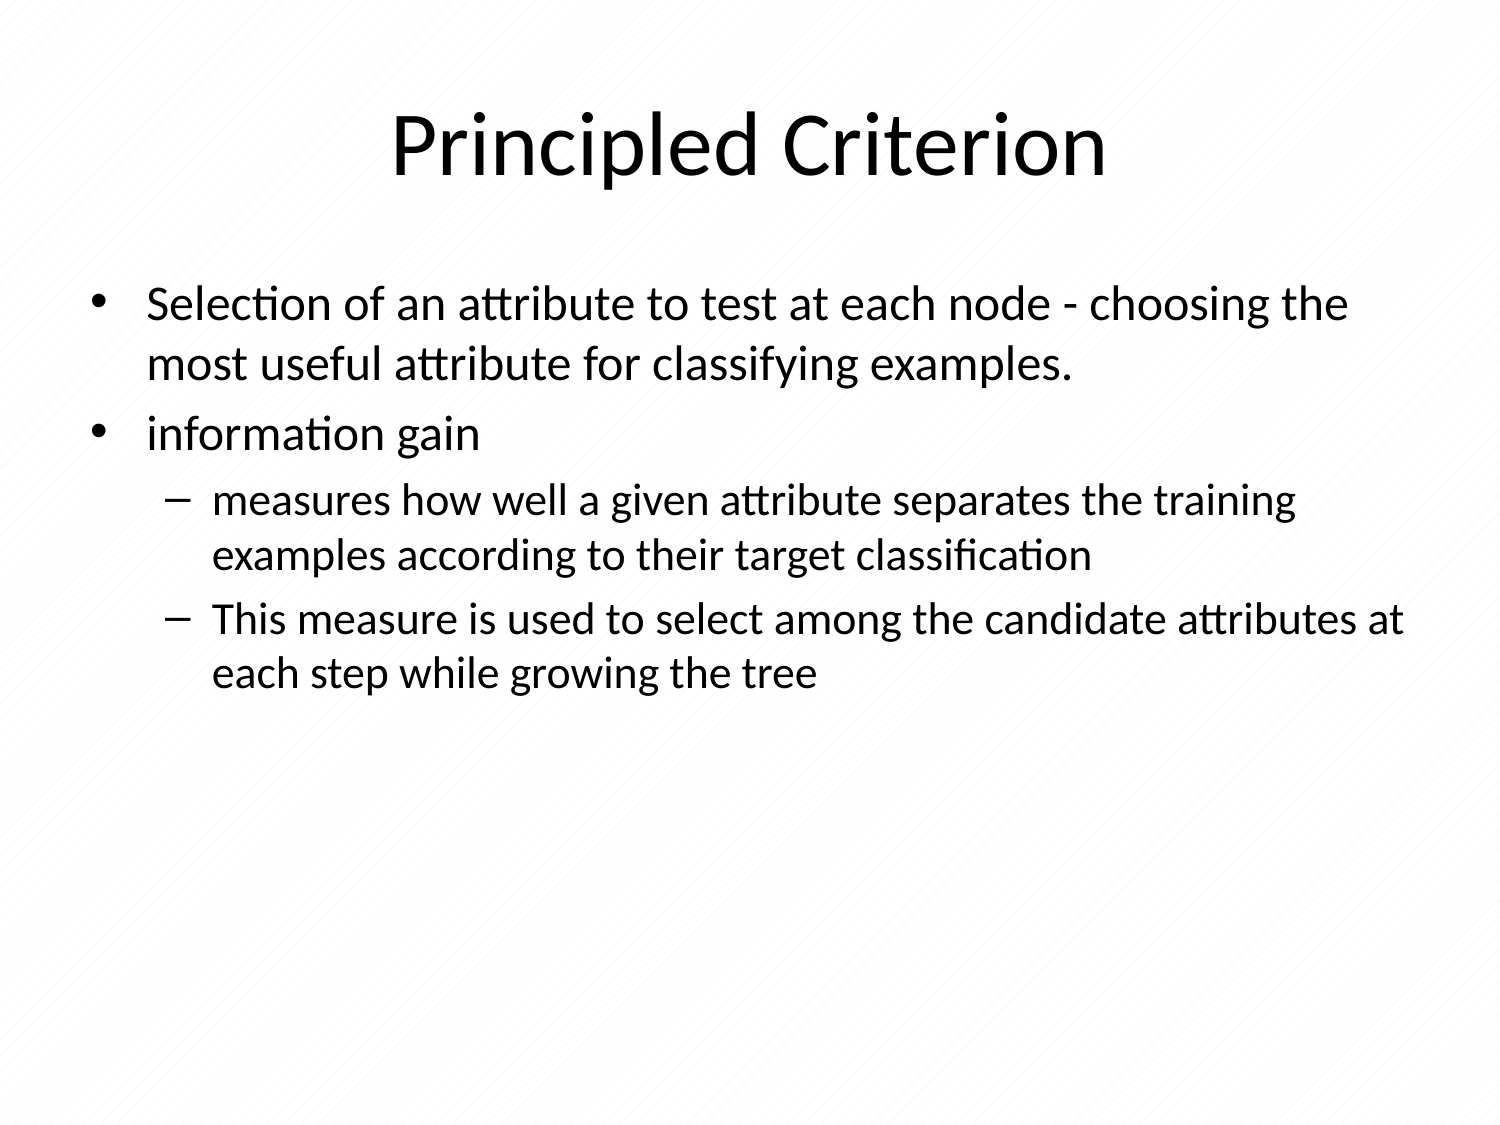

# Principled Criterion
Selection of an attribute to test at each node - choosing the most useful attribute for classifying examples.
information gain
measures how well a given attribute separates the training examples according to their target classification
This measure is used to select among the candidate attributes at each step while growing the tree